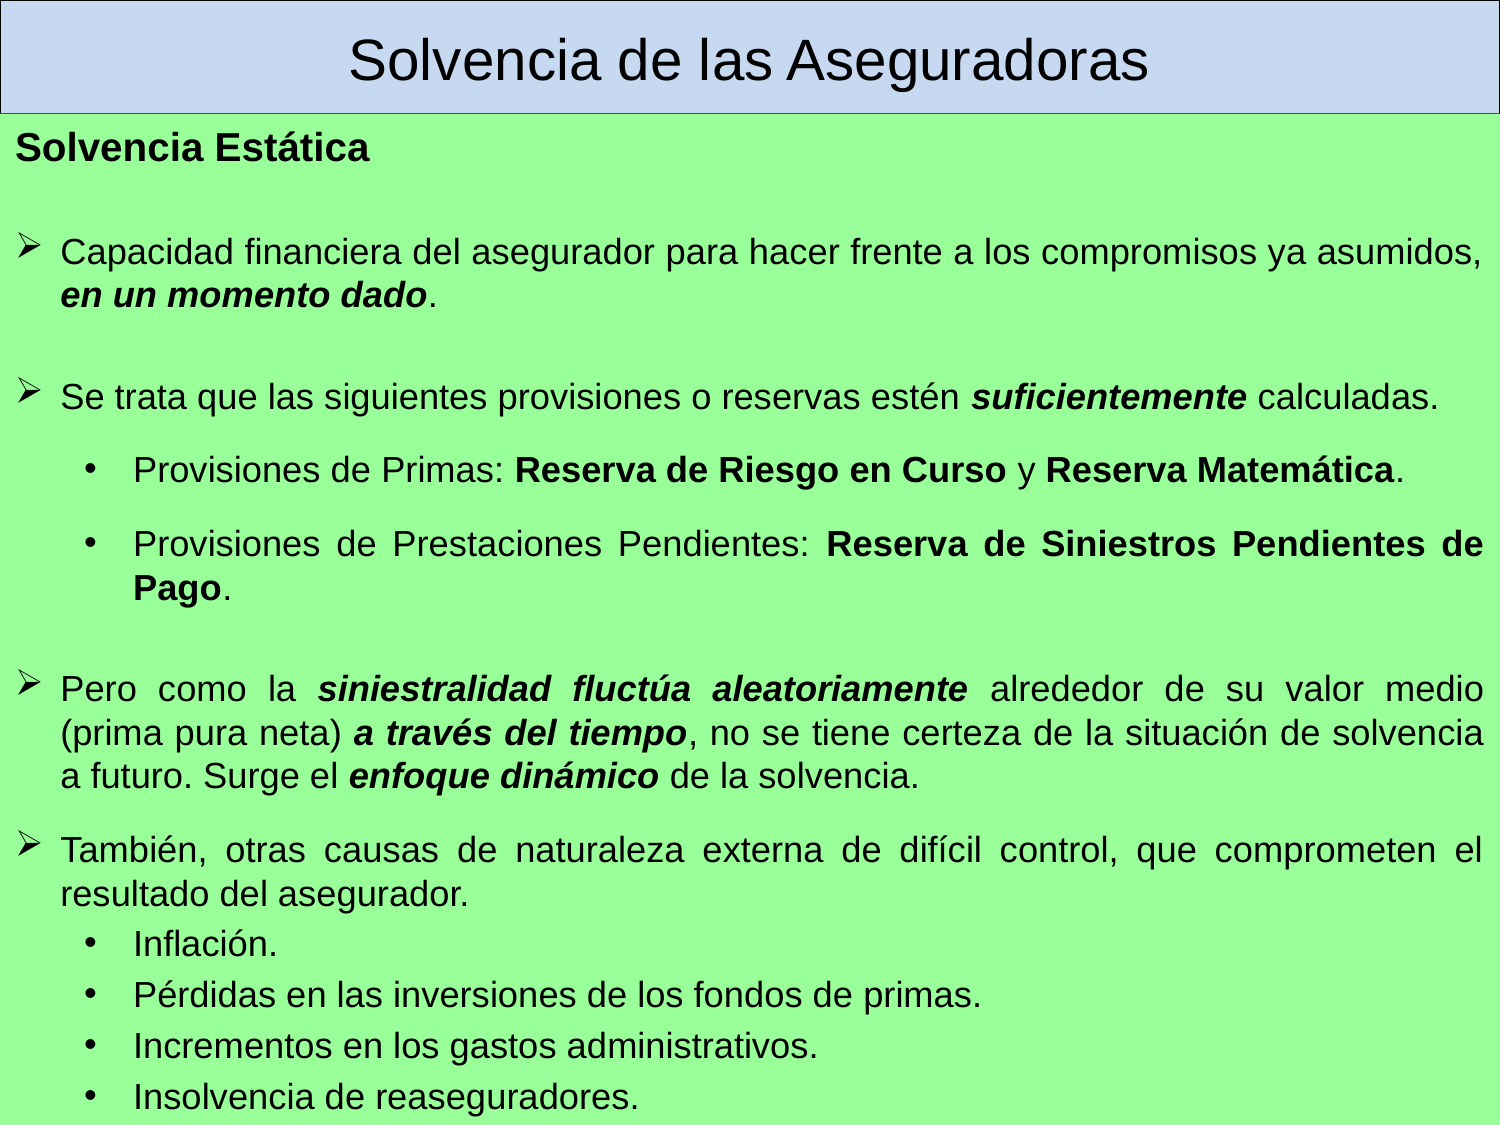

# Solvencia de las Aseguradoras
Solvencia Estática

Capacidad financiera del asegurador para hacer frente a los compromisos ya asumidos, en un momento dado.

Se trata que las siguientes provisiones o reservas estén suficientemente calculadas.

Provisiones de Primas: Reserva de Riesgo en Curso y Reserva Matemática.

Provisiones de Prestaciones Pendientes: Reserva de Siniestros Pendientes de Pago.

Pero como la siniestralidad fluctúa aleatoriamente alrededor de su valor medio (prima pura neta) a través del tiempo, no se tiene certeza de la situación de solvencia a futuro. Surge el enfoque dinámico de la solvencia.

También, otras causas de naturaleza externa de difícil control, que comprometen el resultado del asegurador.
Inflación.
Pérdidas en las inversiones de los fondos de primas.
Incrementos en los gastos administrativos.
Insolvencia de reaseguradores.